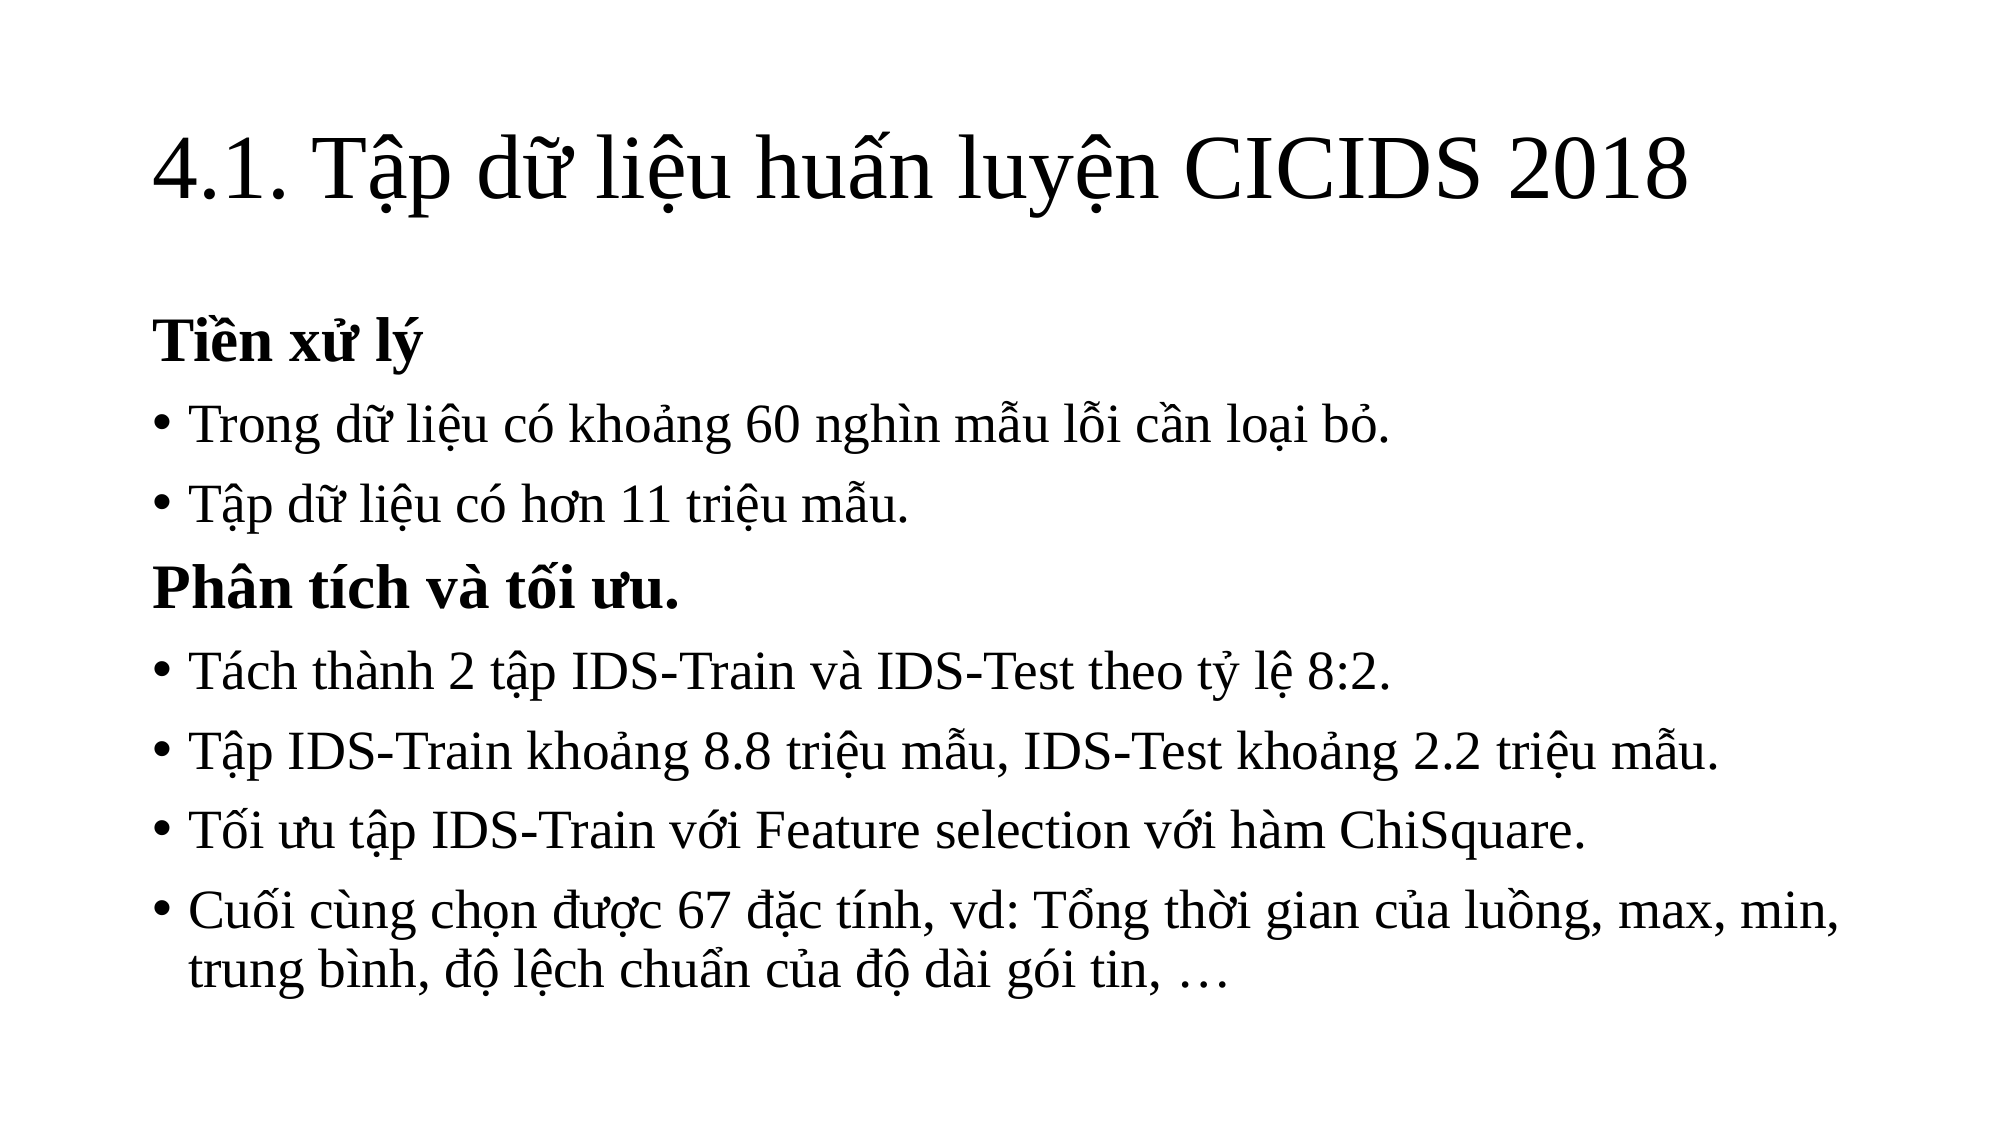

# 4.1. Tập dữ liệu huấn luyện CICIDS 2018
Tiền xử lý
Trong dữ liệu có khoảng 60 nghìn mẫu lỗi cần loại bỏ.
Tập dữ liệu có hơn 11 triệu mẫu.
Phân tích và tối ưu.
Tách thành 2 tập IDS-Train và IDS-Test theo tỷ lệ 8:2.
Tập IDS-Train khoảng 8.8 triệu mẫu, IDS-Test khoảng 2.2 triệu mẫu.
Tối ưu tập IDS-Train với Feature selection với hàm ChiSquare.
Cuối cùng chọn được 67 đặc tính, vd: Tổng thời gian của luồng, max, min, trung bình, độ lệch chuẩn của độ dài gói tin, …